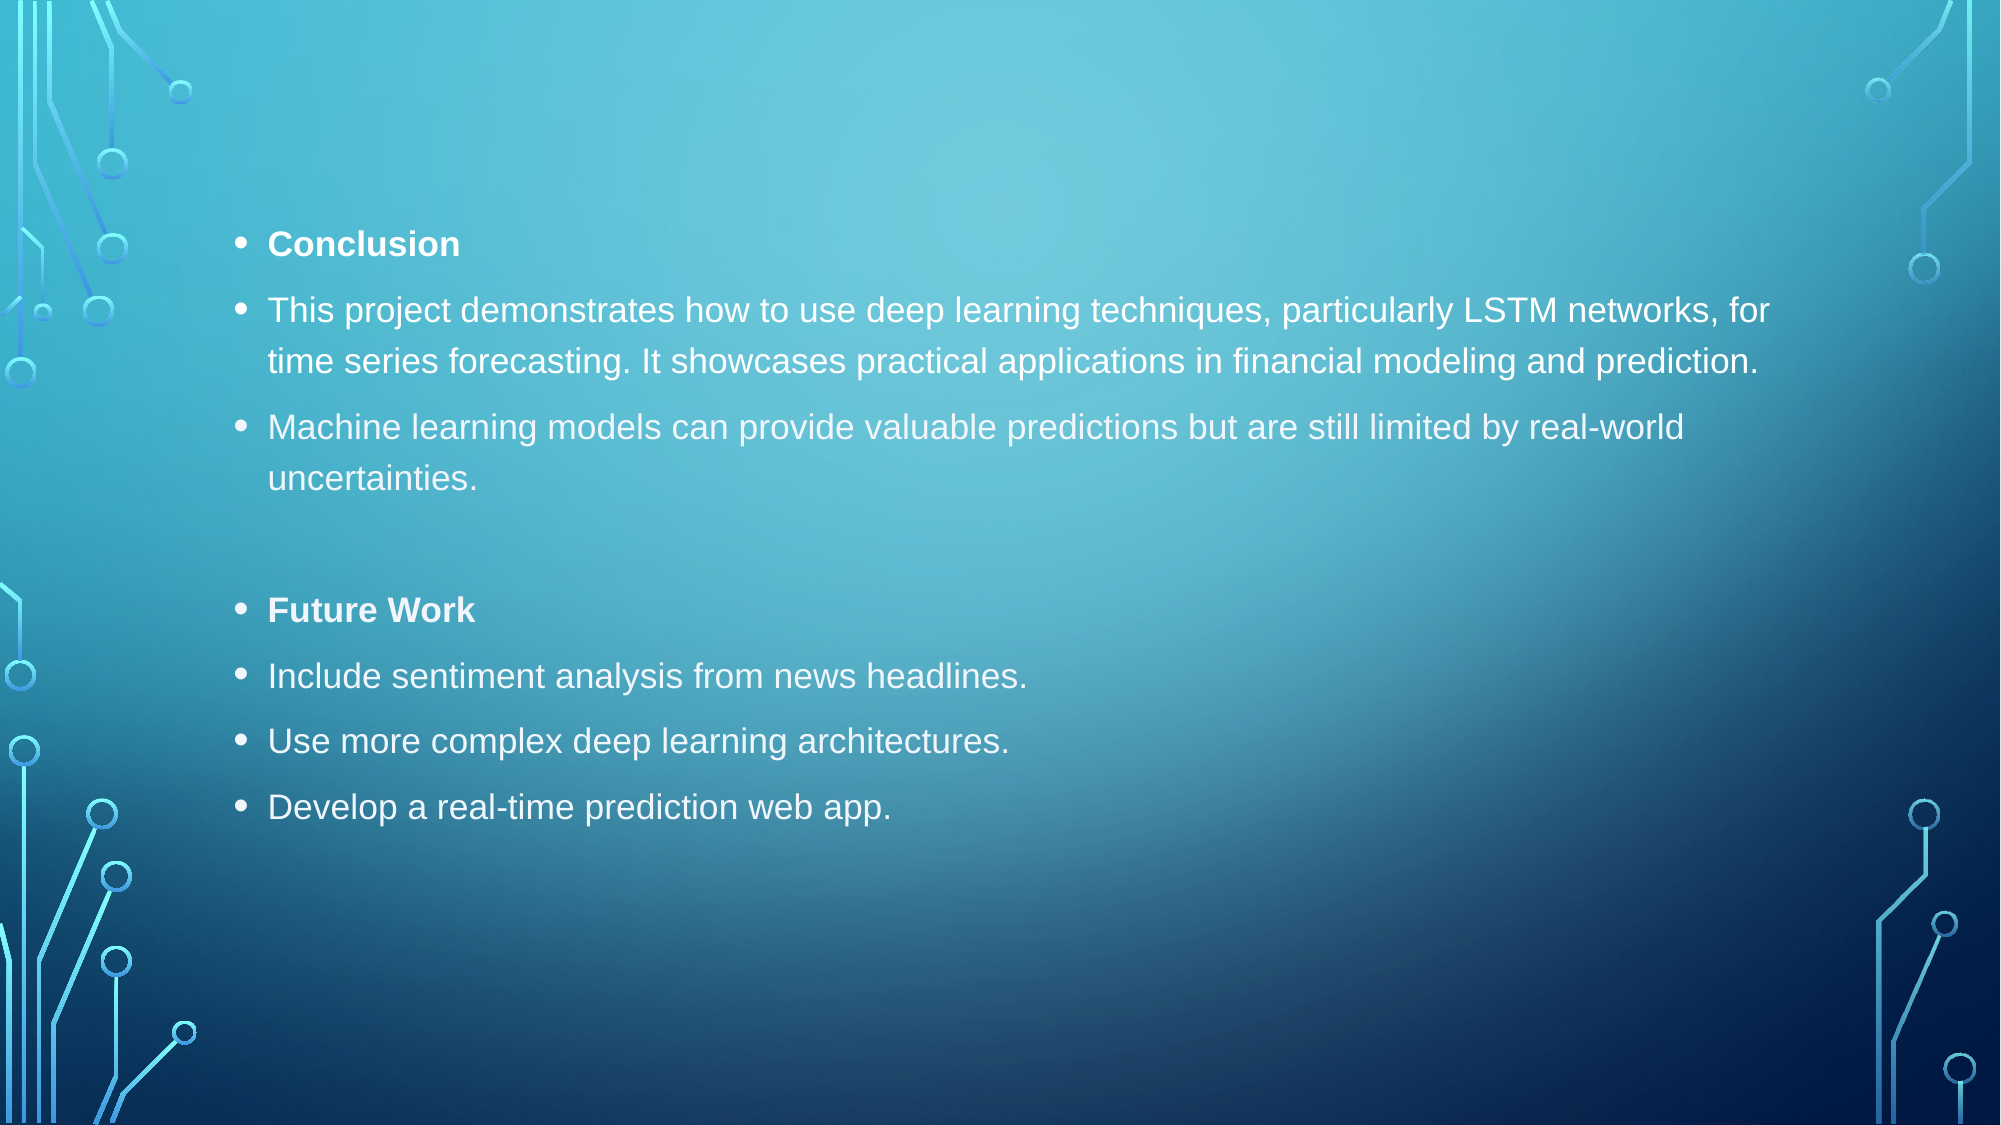

Conclusion
This project demonstrates how to use deep learning techniques, particularly LSTM networks, for time series forecasting. It showcases practical applications in financial modeling and prediction.
Machine learning models can provide valuable predictions but are still limited by real-world uncertainties.

Future Work
Include sentiment analysis from news headlines.
Use more complex deep learning architectures.
Develop a real-time prediction web app.